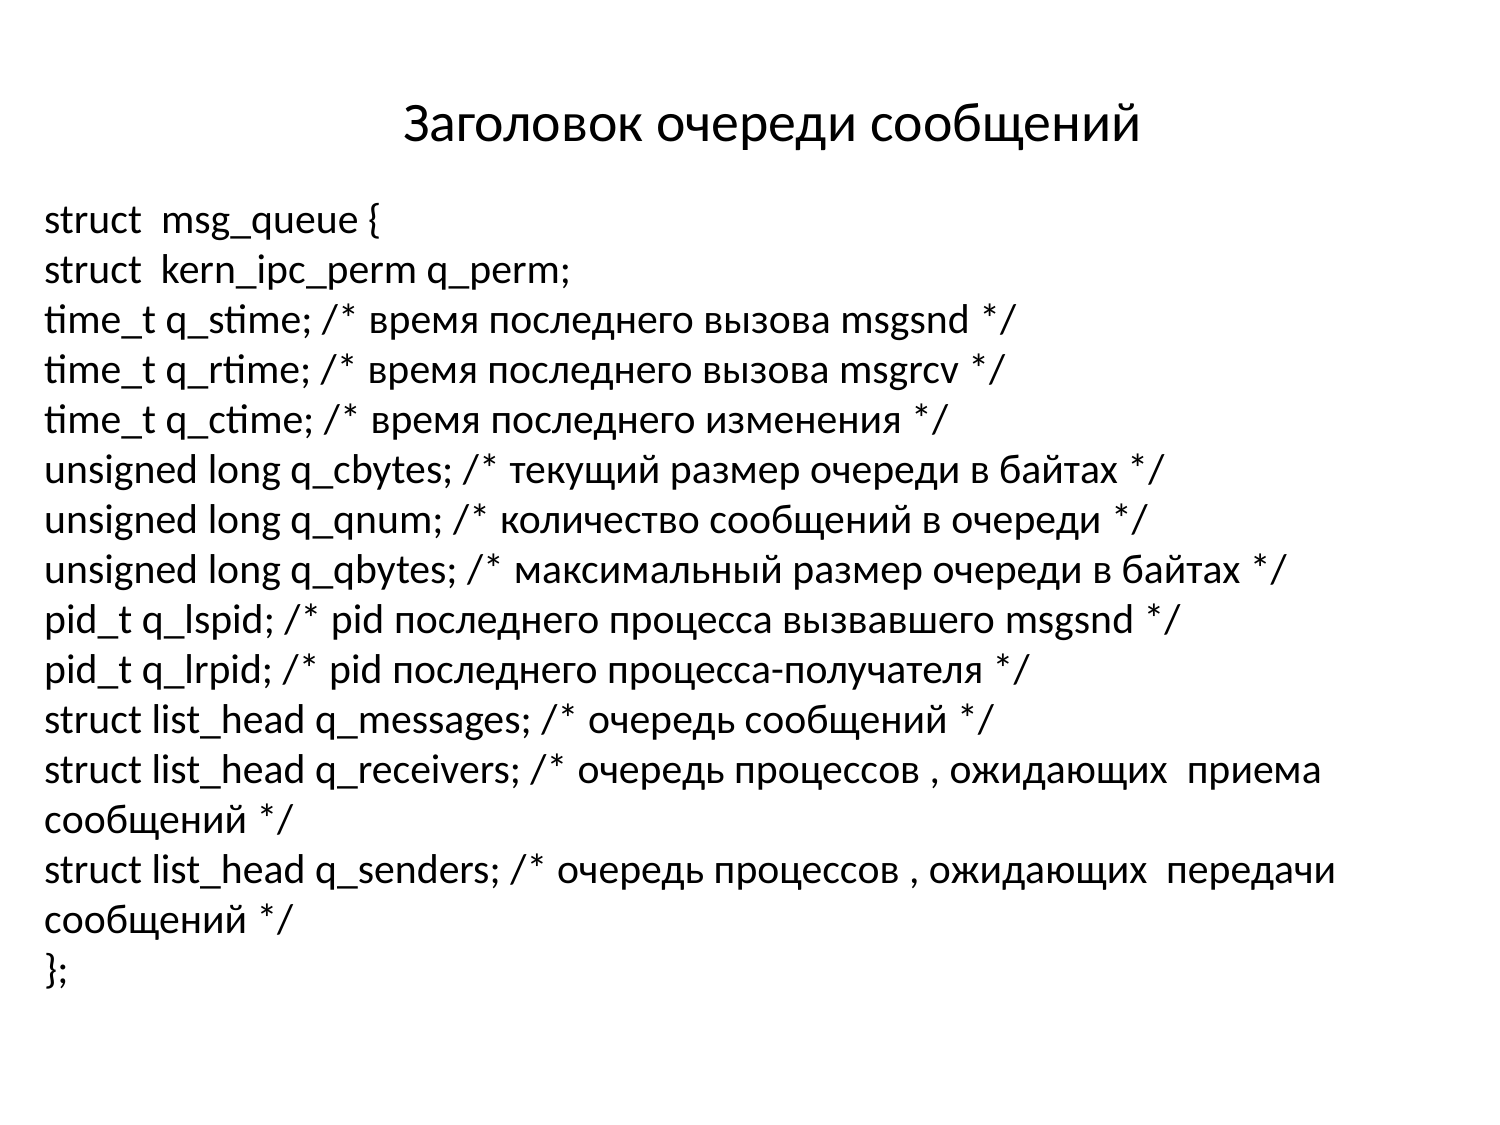

# Заголовок очереди сообщений
struct  msg_queue {
struct  kern_ipc_perm q_perm;
time_t q_stime; /* время последнего вызова msgsnd */
time_t q_rtime; /* время последнего вызова msgrcv */
time_t q_ctime; /* время последнего изменения */
unsigned long q_cbytes; /* текущий размер очереди в байтах */
unsigned long q_qnum; /* количество сообщений в очереди */
unsigned long q_qbytes; /* максимальный размер очереди в байтах */
pid_t q_lspid; /* pid последнего процесса вызвавшего msgsnd */
pid_t q_lrpid; /* pid последнего процесса-получателя */
struct list_head q_messages; /* очередь сообщений */
struct list_head q_receivers; /* очередь процессов , ожидающих  приема сообщений */
struct list_head q_senders; /* очередь процессов , ожидающих  передачи сообщений */
};